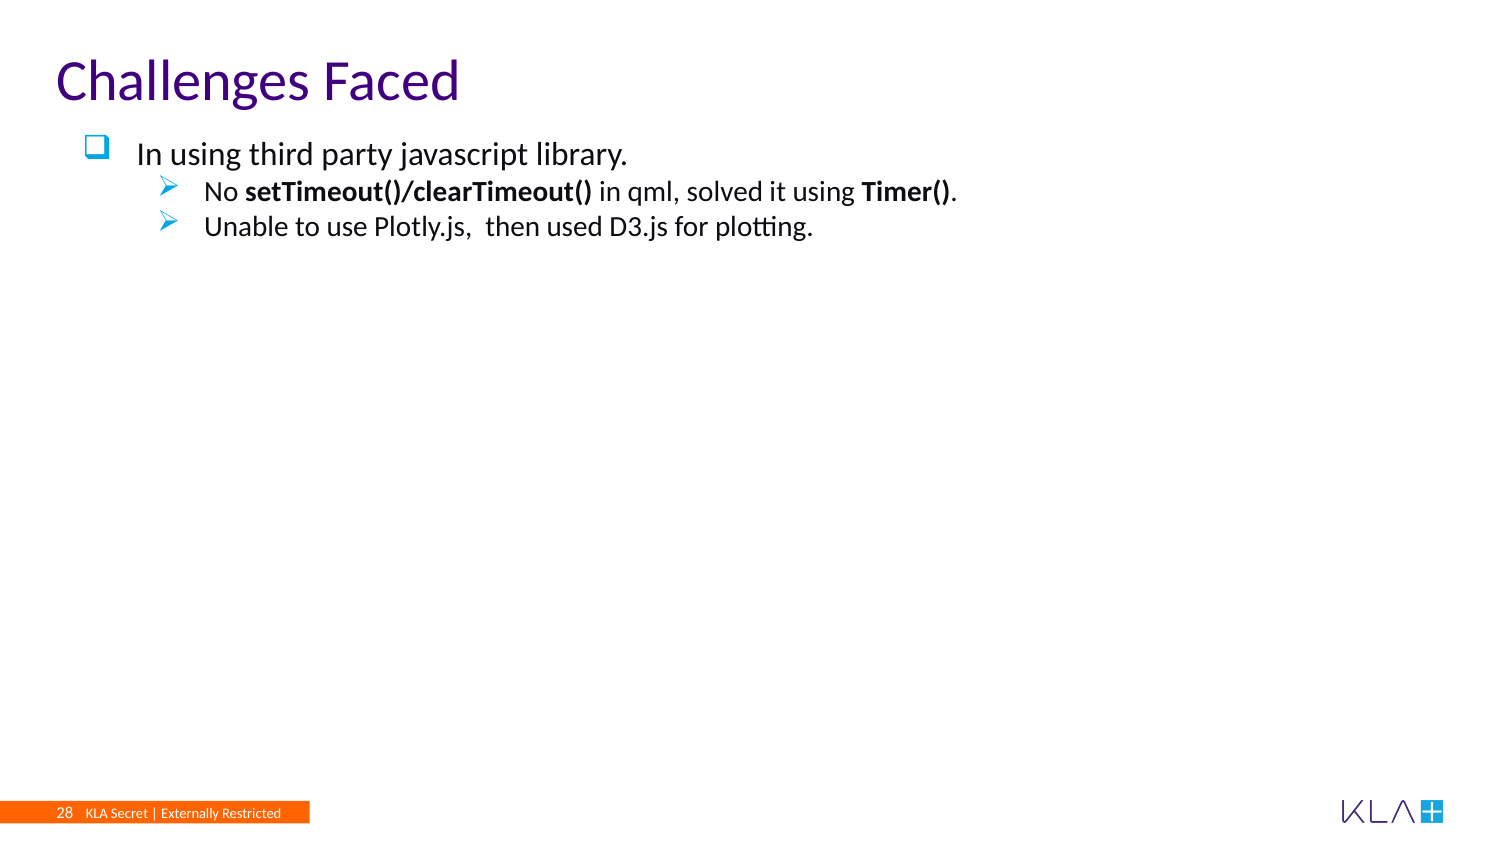

# Challenges Faced
 In using third party javascript library.
No setTimeout()/clearTimeout() in qml, solved it using Timer().
Unable to use Plotly.js,  then used D3.js for plotting.
Determining Architectural Workflow of IMC
Debugging